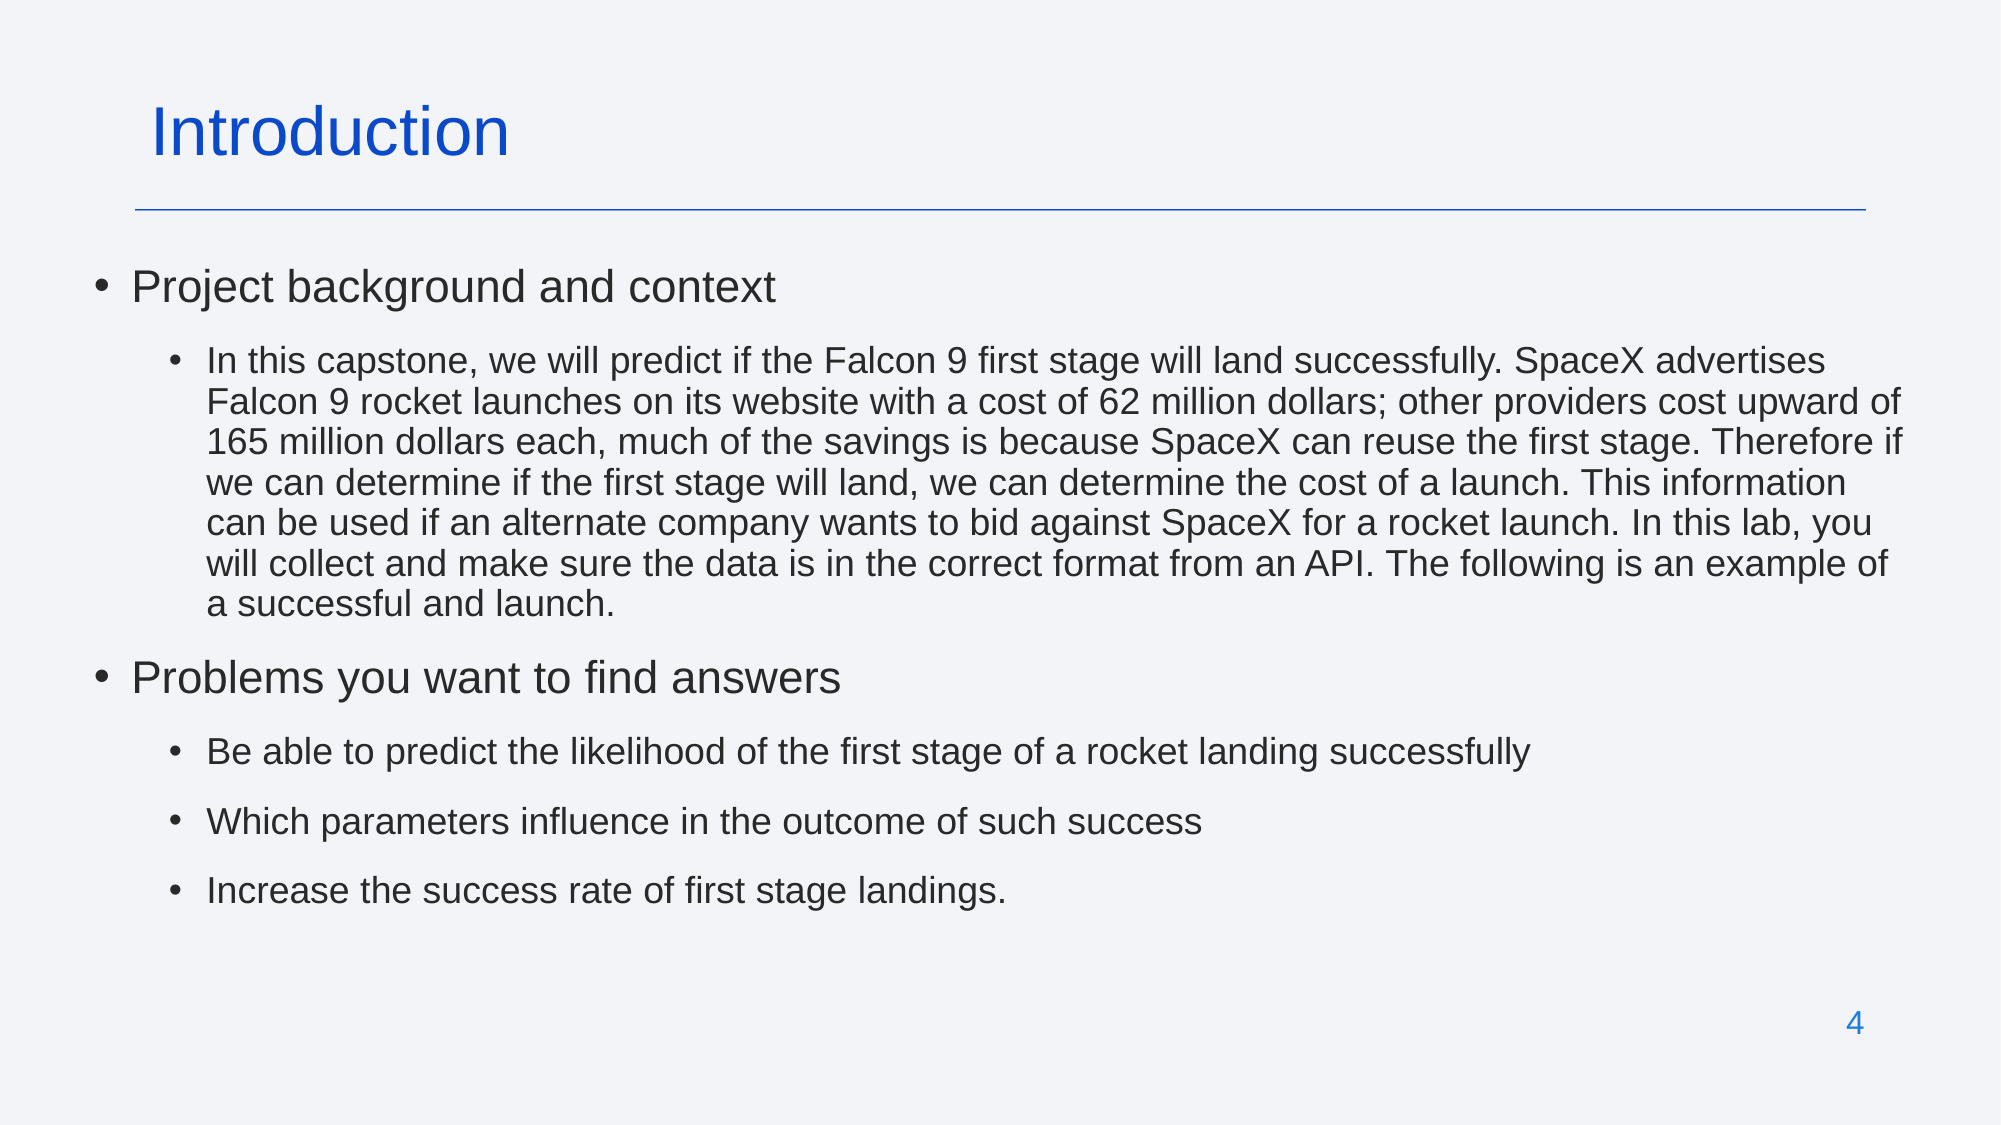

Introduction
Project background and context
In this capstone, we will predict if the Falcon 9 first stage will land successfully. SpaceX advertises Falcon 9 rocket launches on its website with a cost of 62 million dollars; other providers cost upward of 165 million dollars each, much of the savings is because SpaceX can reuse the first stage. Therefore if we can determine if the first stage will land, we can determine the cost of a launch. This information can be used if an alternate company wants to bid against SpaceX for a rocket launch. In this lab, you will collect and make sure the data is in the correct format from an API. The following is an example of a successful and launch.
Problems you want to find answers
Be able to predict the likelihood of the first stage of a rocket landing successfully
Which parameters influence in the outcome of such success
Increase the success rate of first stage landings.

4